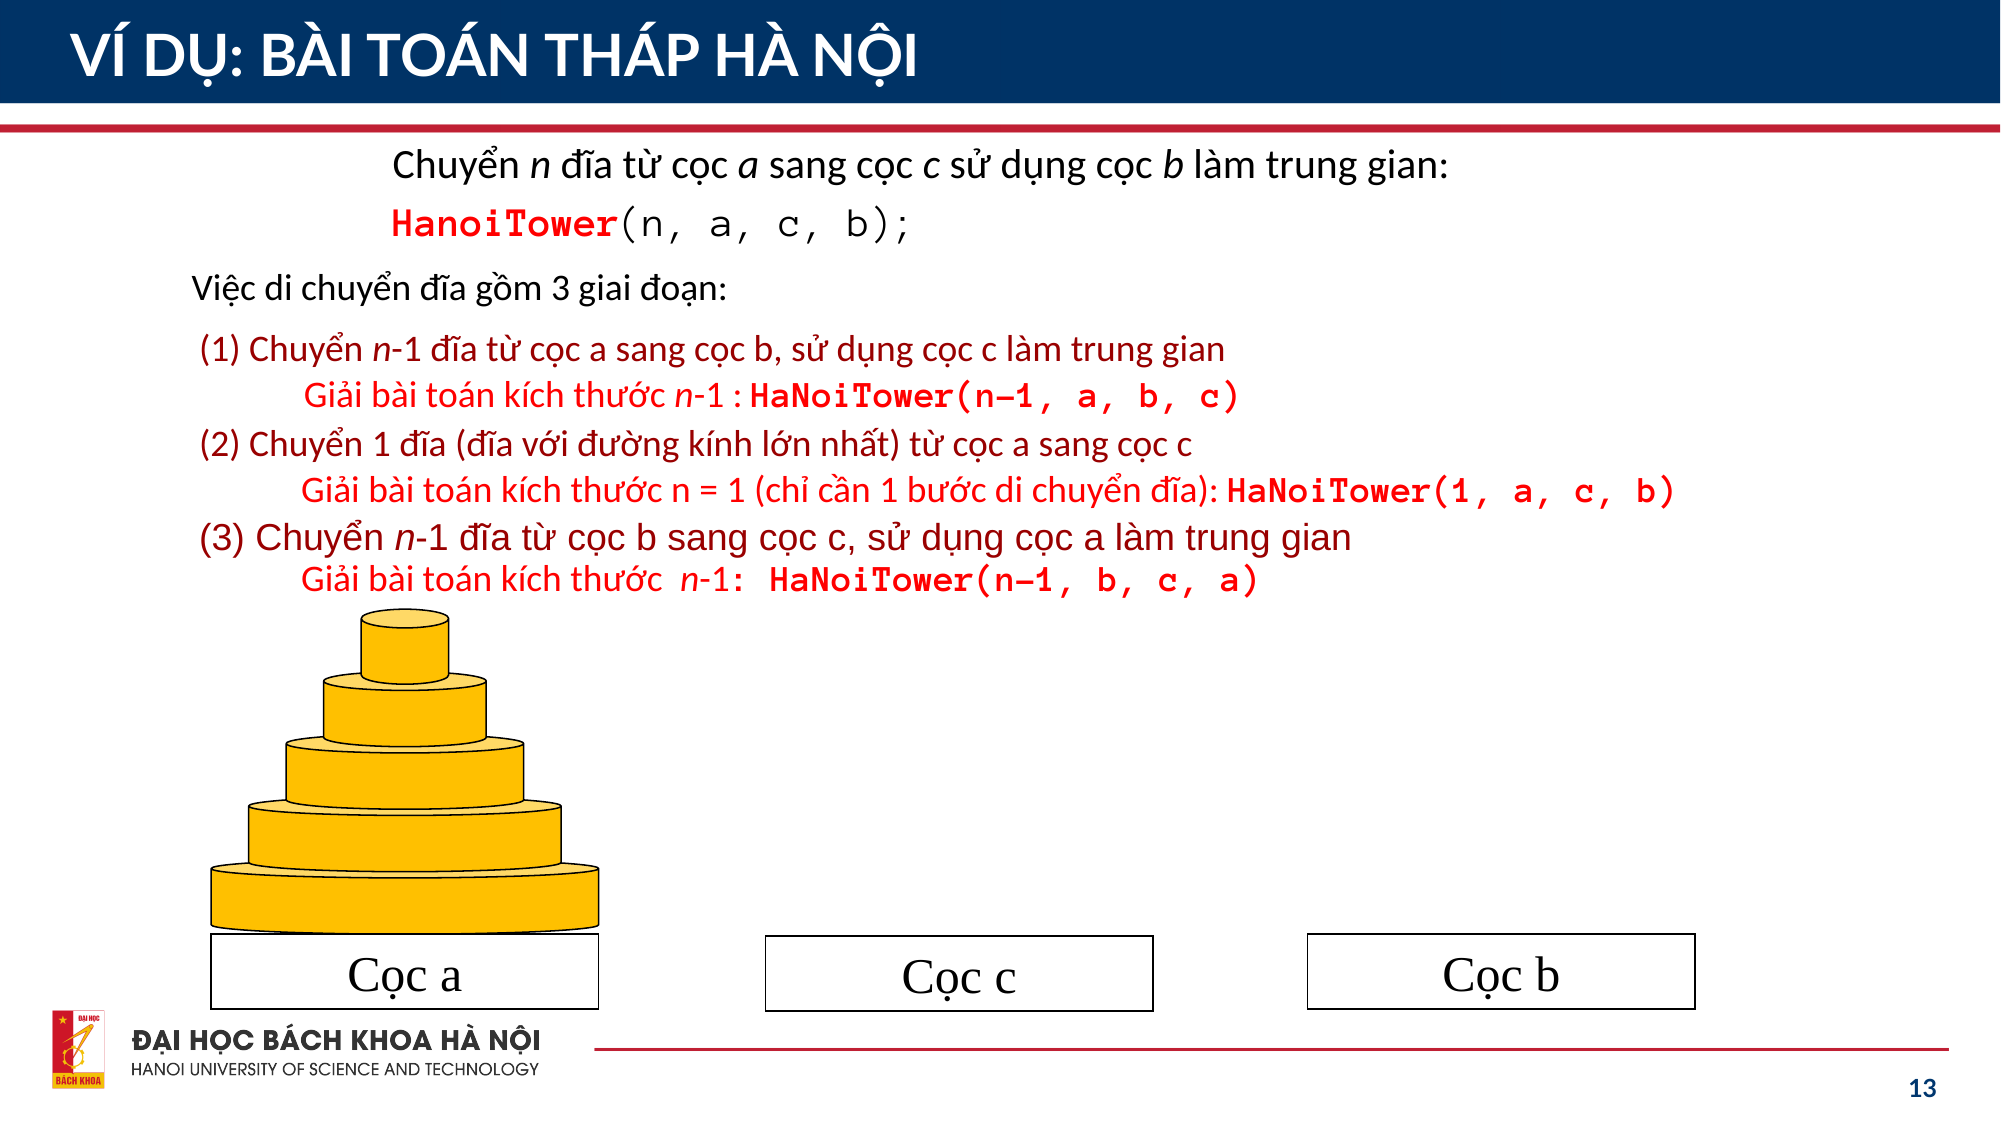

# VÍ DỤ: BÀI TOÁN THÁP HÀ NỘI
Chuyển n đĩa từ cọc a sang cọc c sử dụng cọc b làm trung gian:
HanoiTower(n, a, c, b);
Việc di chuyển đĩa gồm 3 giai đoạn:
(1) Chuyển n-1 đĩa từ cọc a sang cọc b, sử dụng cọc c làm trung gian
Giải bài toán kích thước n-1 : HaNoiTower(n-1, a, b, c)
(2) Chuyển 1 đĩa (đĩa với đường kính lớn nhất) từ cọc a sang cọc c
Giải bài toán kích thước n = 1 (chỉ cần 1 bước di chuyển đĩa): HaNoiTower(1, a, c, b)
(3) Chuyển n-1 đĩa từ cọc b sang cọc c, sử dụng cọc a làm trung gian
Giải bài toán kích thước  n-1: HaNoiTower(n-1, b, c, a)

Cọc a
Cọc b
Cọc c
13